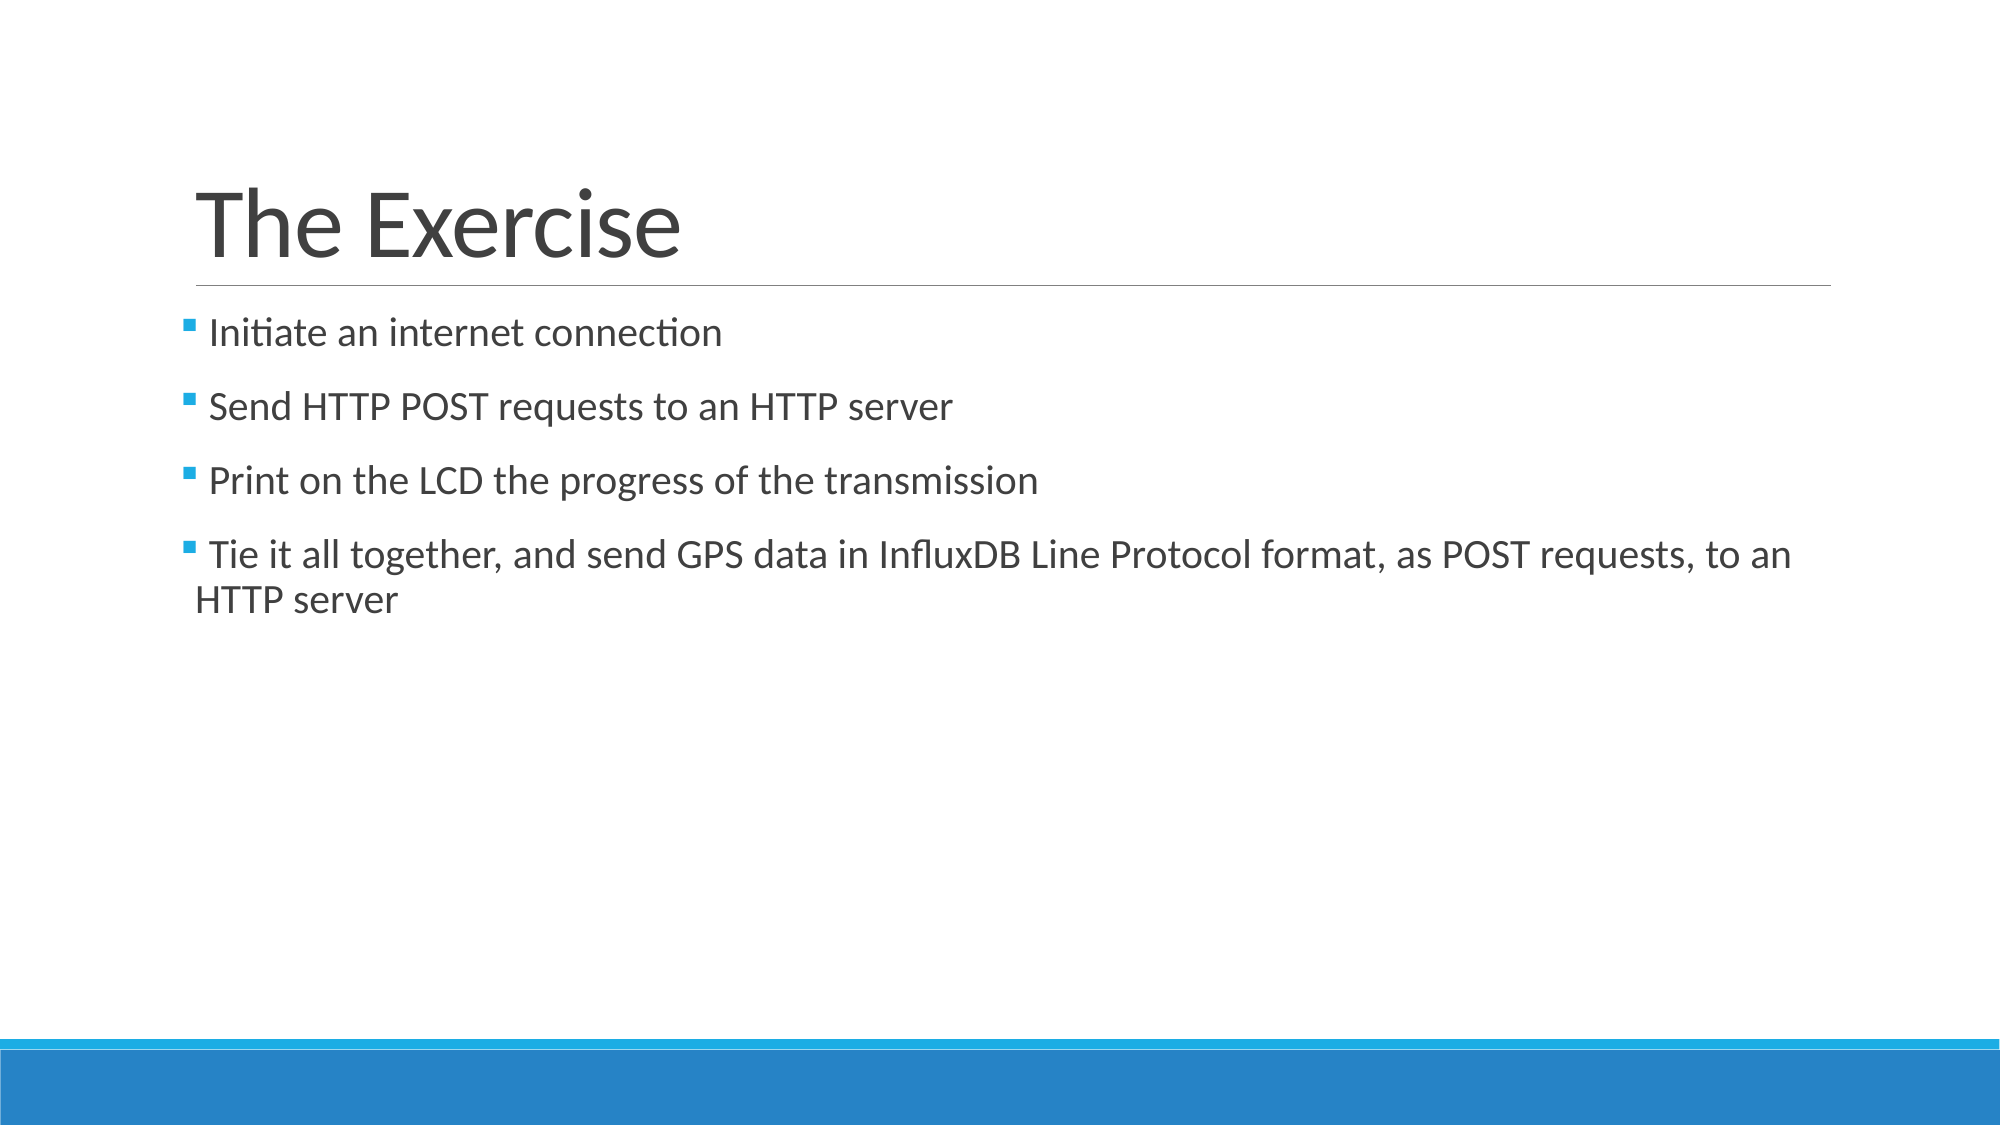

# The Exercise
 Initiate an internet connection
 Send HTTP POST requests to an HTTP server
 Print on the LCD the progress of the transmission
 Tie it all together, and send GPS data in InfluxDB Line Protocol format, as POST requests, to an HTTP server